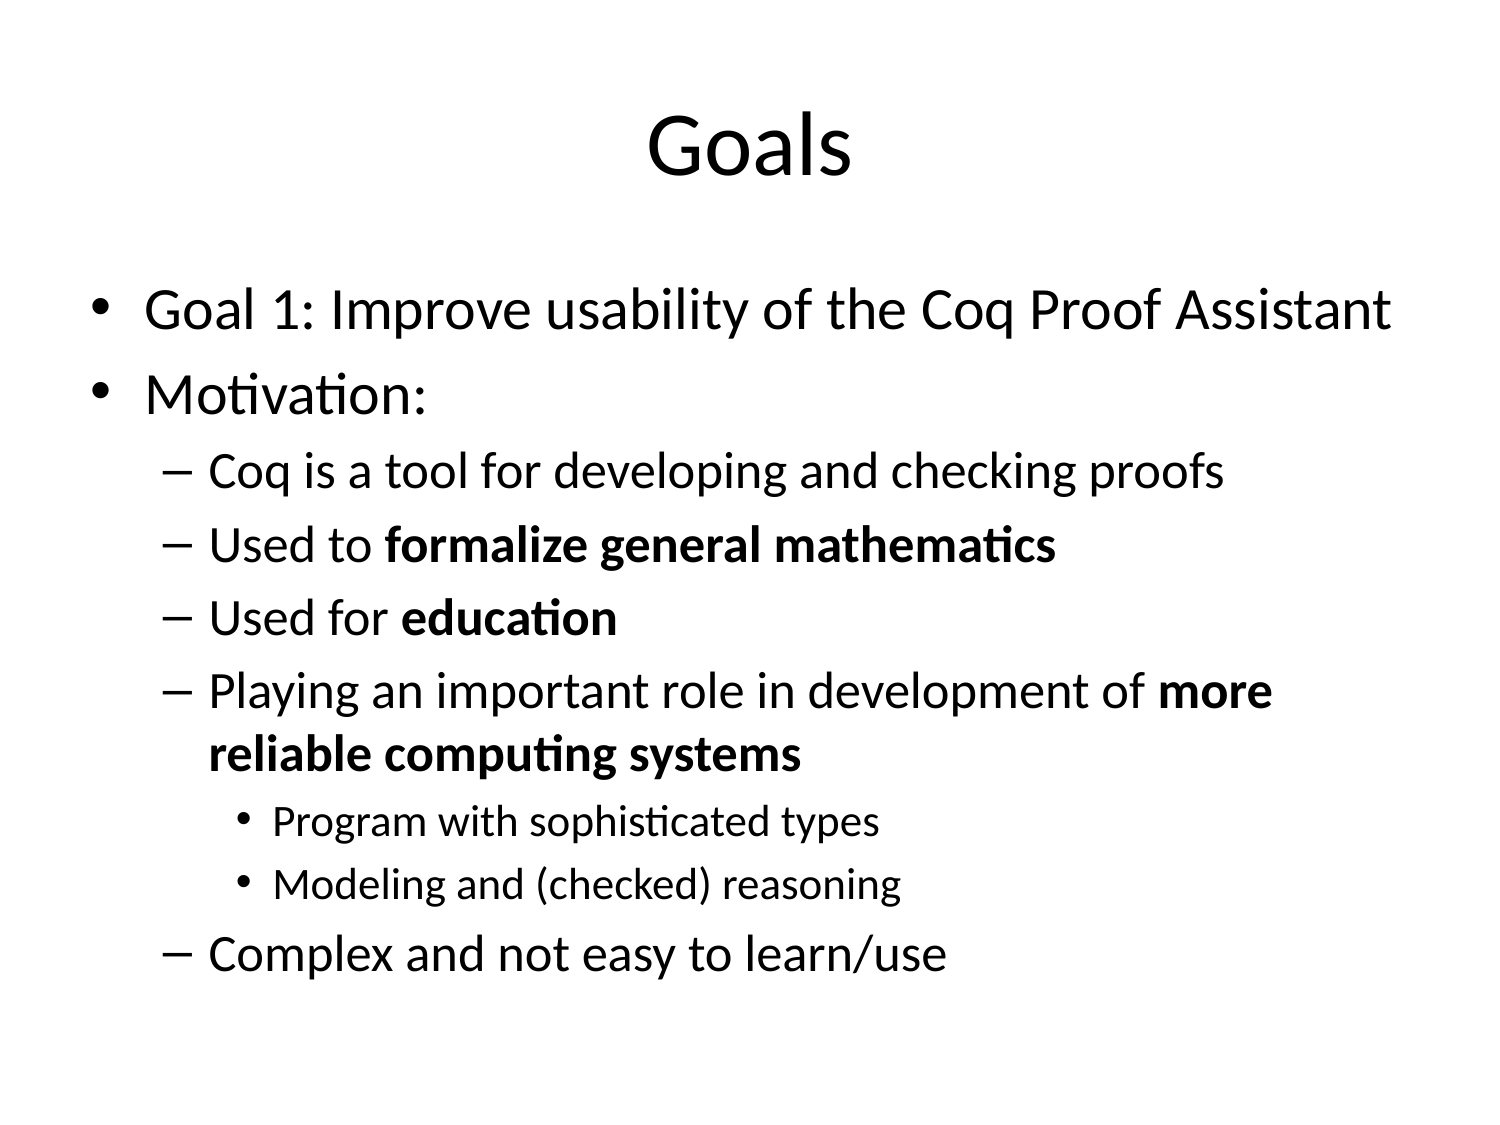

# Goals
Goal 1: Improve usability of the Coq Proof Assistant
Motivation:
Coq is a tool for developing and checking proofs
Used to formalize general mathematics
Used for education
Playing an important role in development of more reliable computing systems
Program with sophisticated types
Modeling and (checked) reasoning
Complex and not easy to learn/use